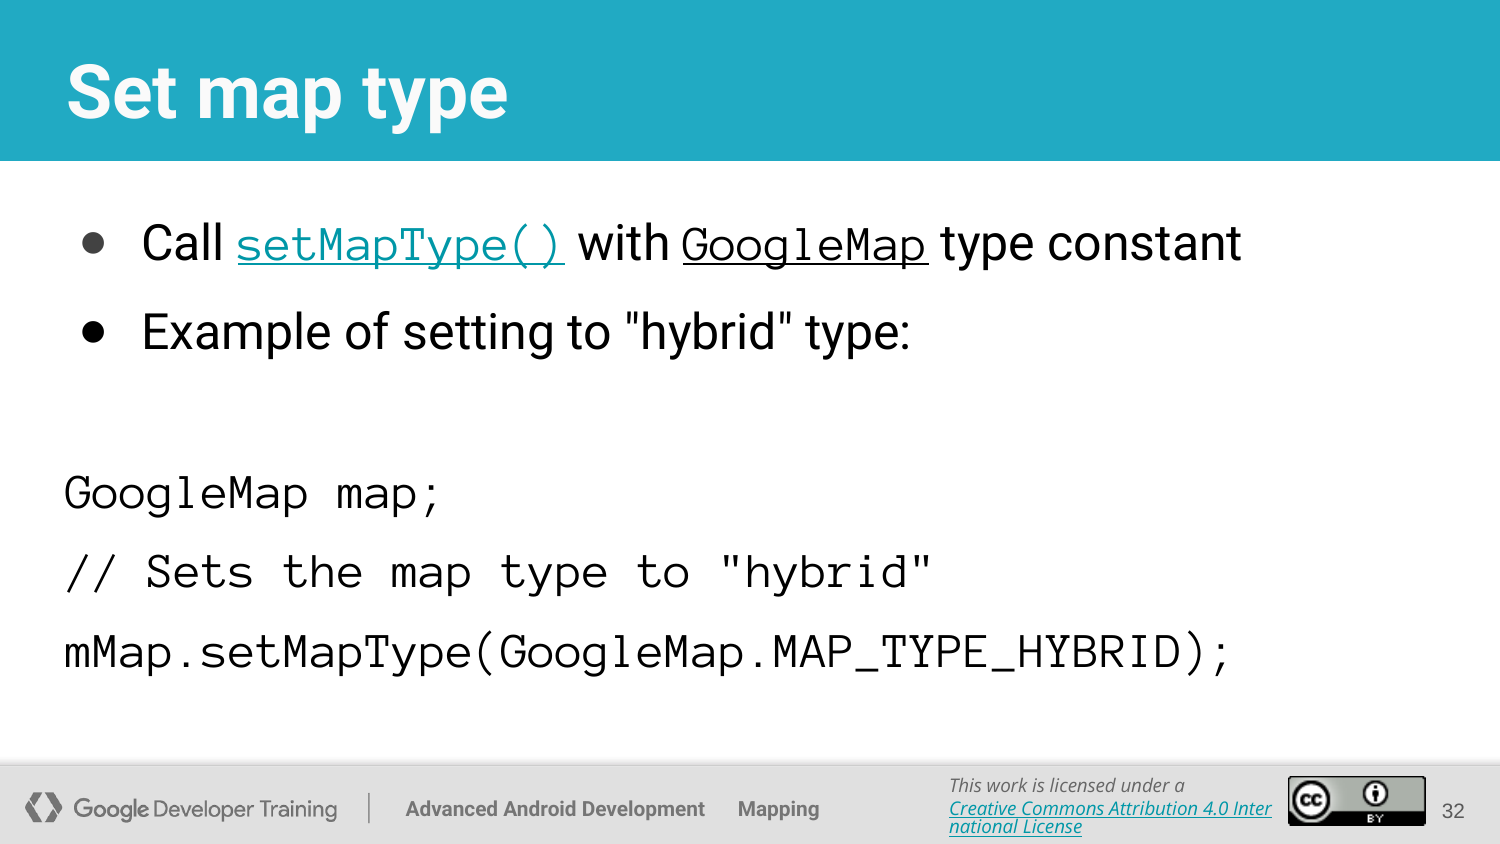

# Set map type
Call setMapType() with GoogleMap type constant
Example of setting to "hybrid" type:

GoogleMap map;
// Sets the map type to "hybrid"
mMap.setMapType(GoogleMap.MAP_TYPE_HYBRID);

32